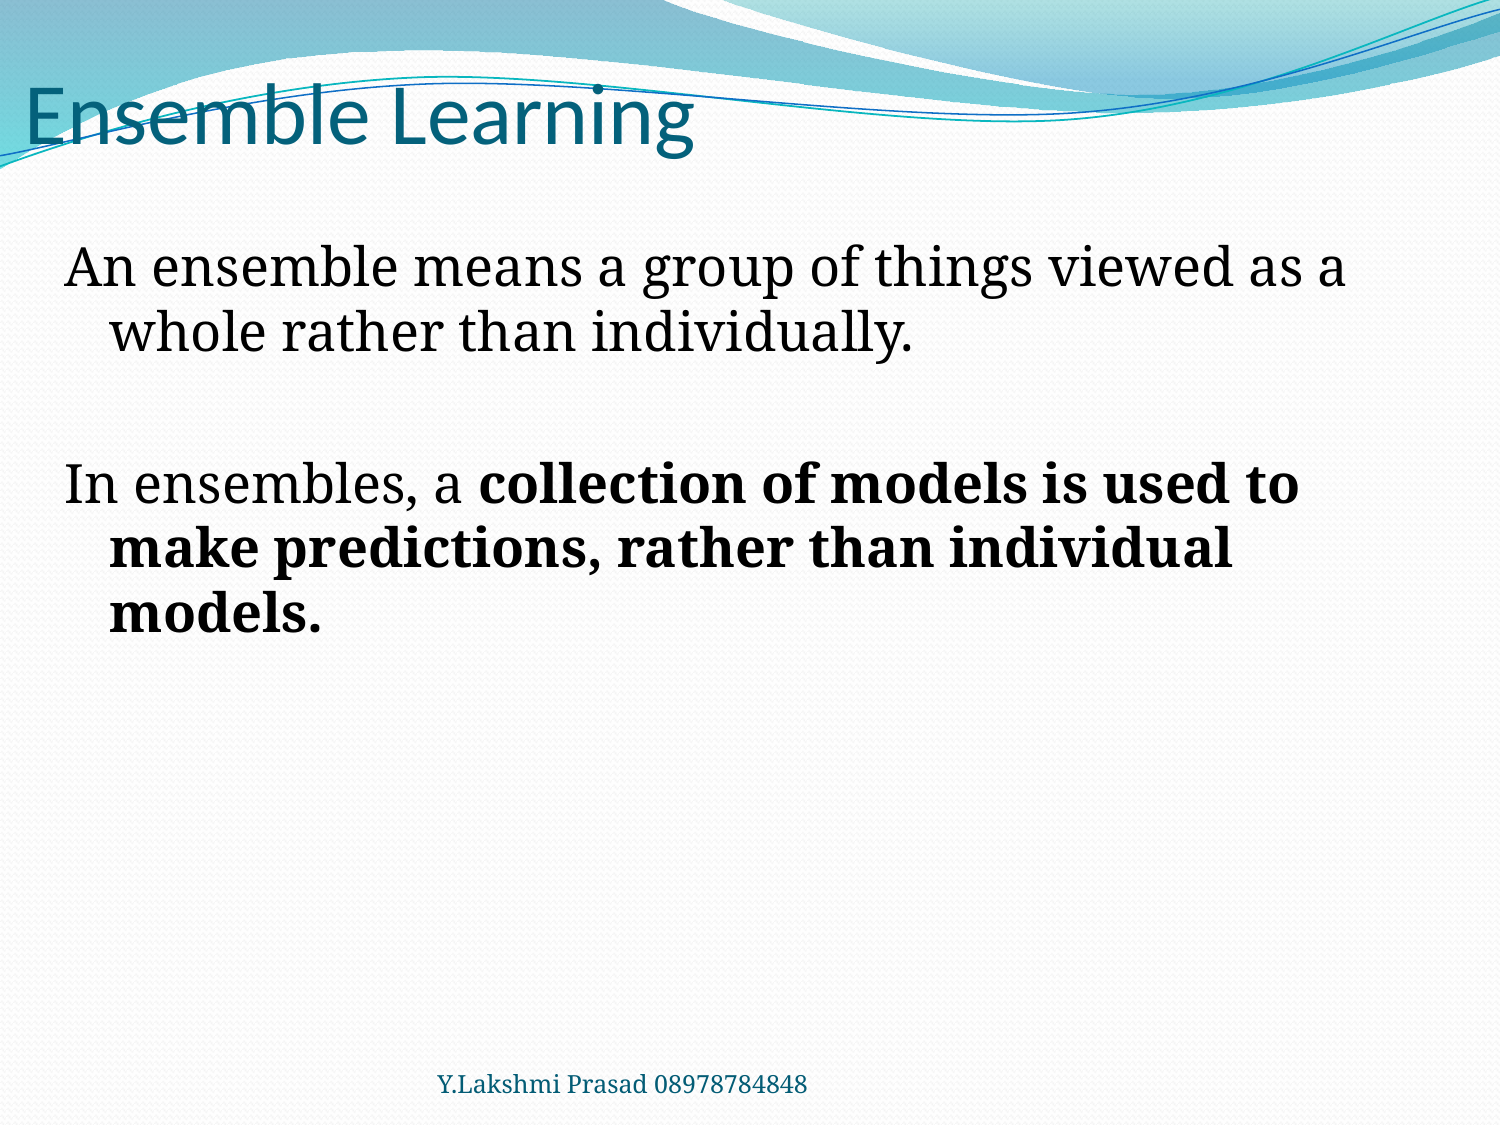

# Ensemble Learning
An ensemble means a group of things viewed as a whole rather than individually.

In ensembles, a collection of models is used to make predictions, rather than individual models.
Y.Lakshmi Prasad 08978784848